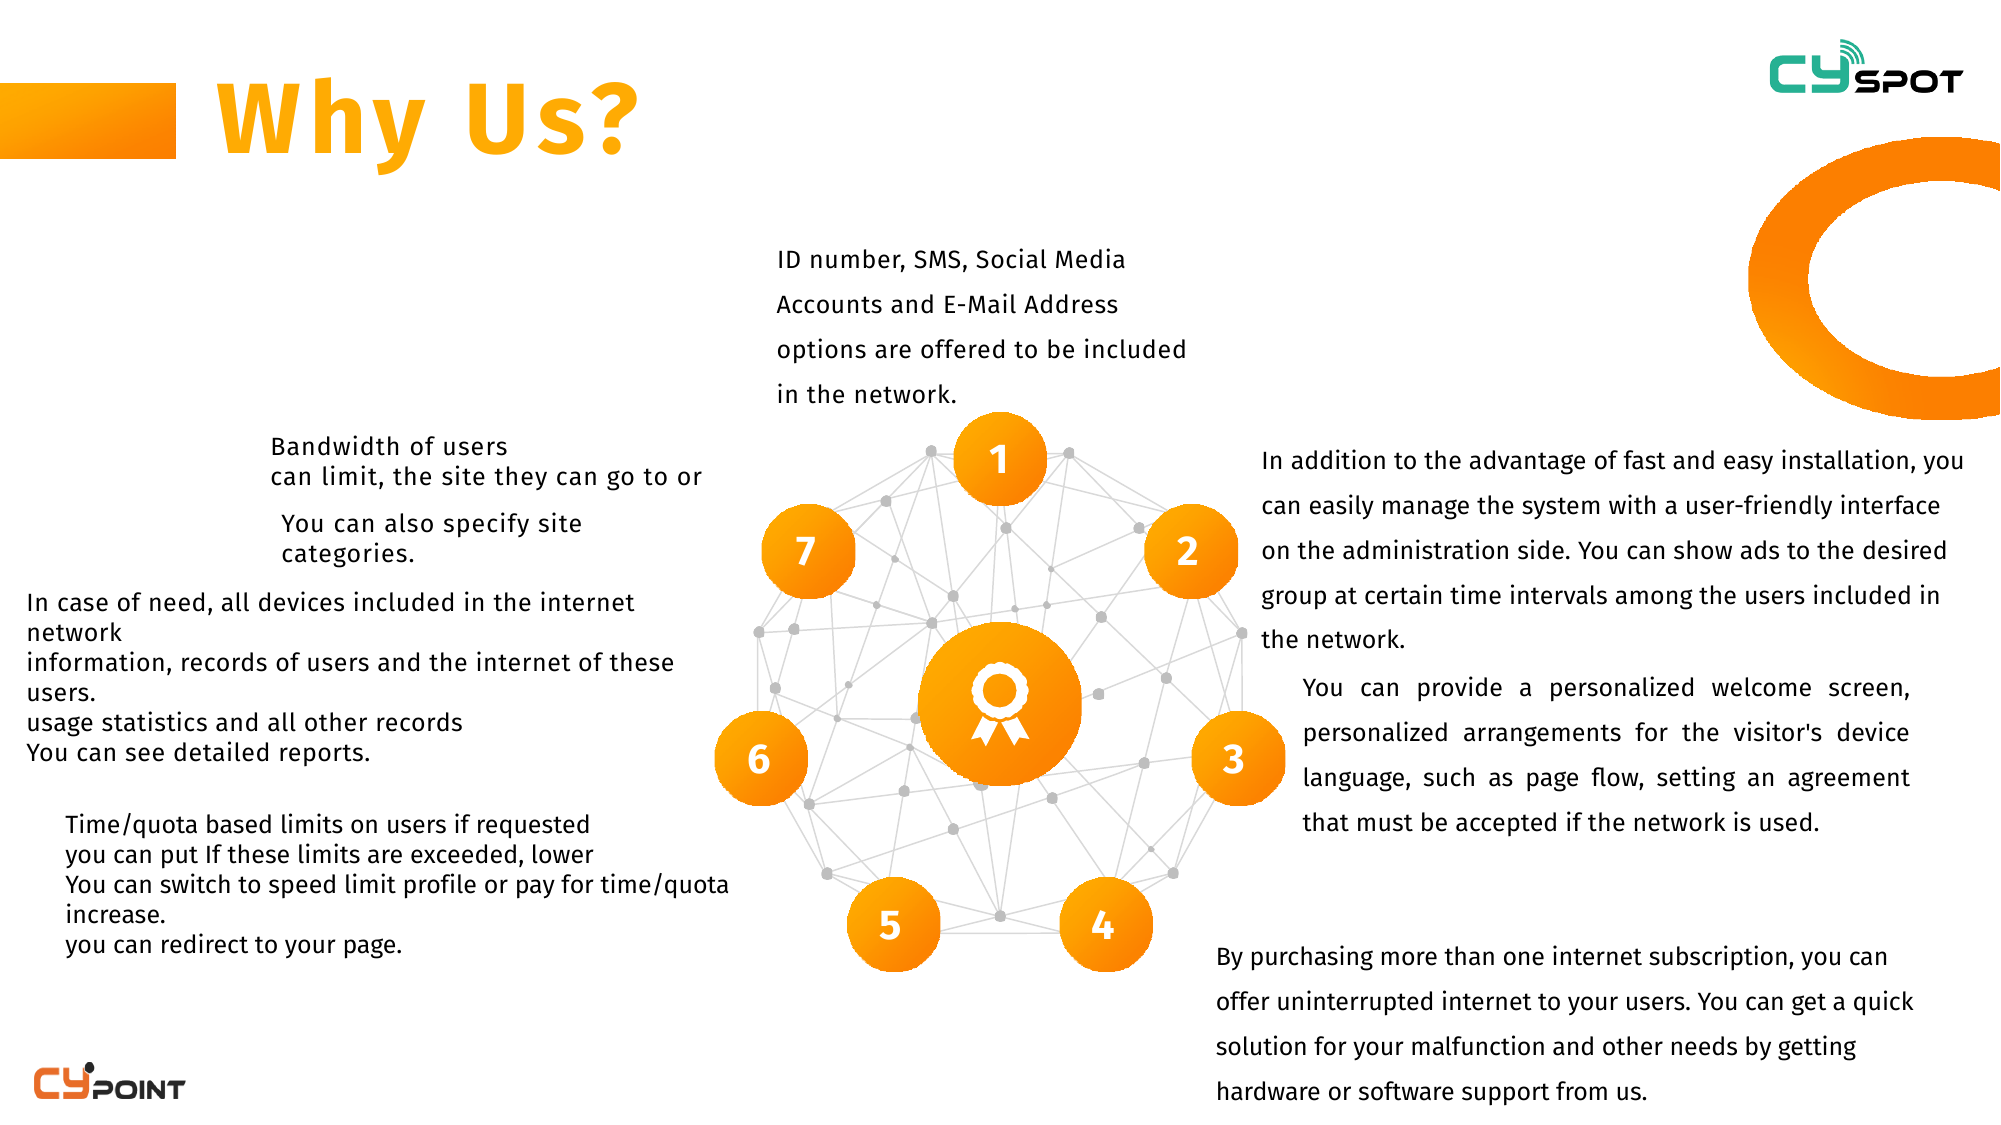

# Why Us?

ID number, SMS, Social Media Accounts and E-Mail Address options are offered to be included in the network.

Bandwidth of users
can limit, the site they can go to or
You can also specify site categories.
In addition to the advantage of fast and easy installation, you can easily manage the system with a user-friendly interface on the administration side. You can show ads to the desired group at certain time intervals among the users included in the network.
1
7
2
In case of need, all devices included in the internet network
information, records of users and the internet of these users.
usage statistics and all other records
You can see detailed reports.
You can provide a personalized welcome screen, personalized arrangements for the visitor's device language, such as page flow, setting an agreement that must be accepted if the network is used.

6
3
Time/quota based limits on users if requested
you can put If these limits are exceeded, lower
You can switch to speed limit profile or pay for time/quota increase.
you can redirect to your page.
5
4
By purchasing more than one internet subscription, you can offer uninterrupted internet to your users. You can get a quick solution for your malfunction and other needs by getting hardware or software support from us.